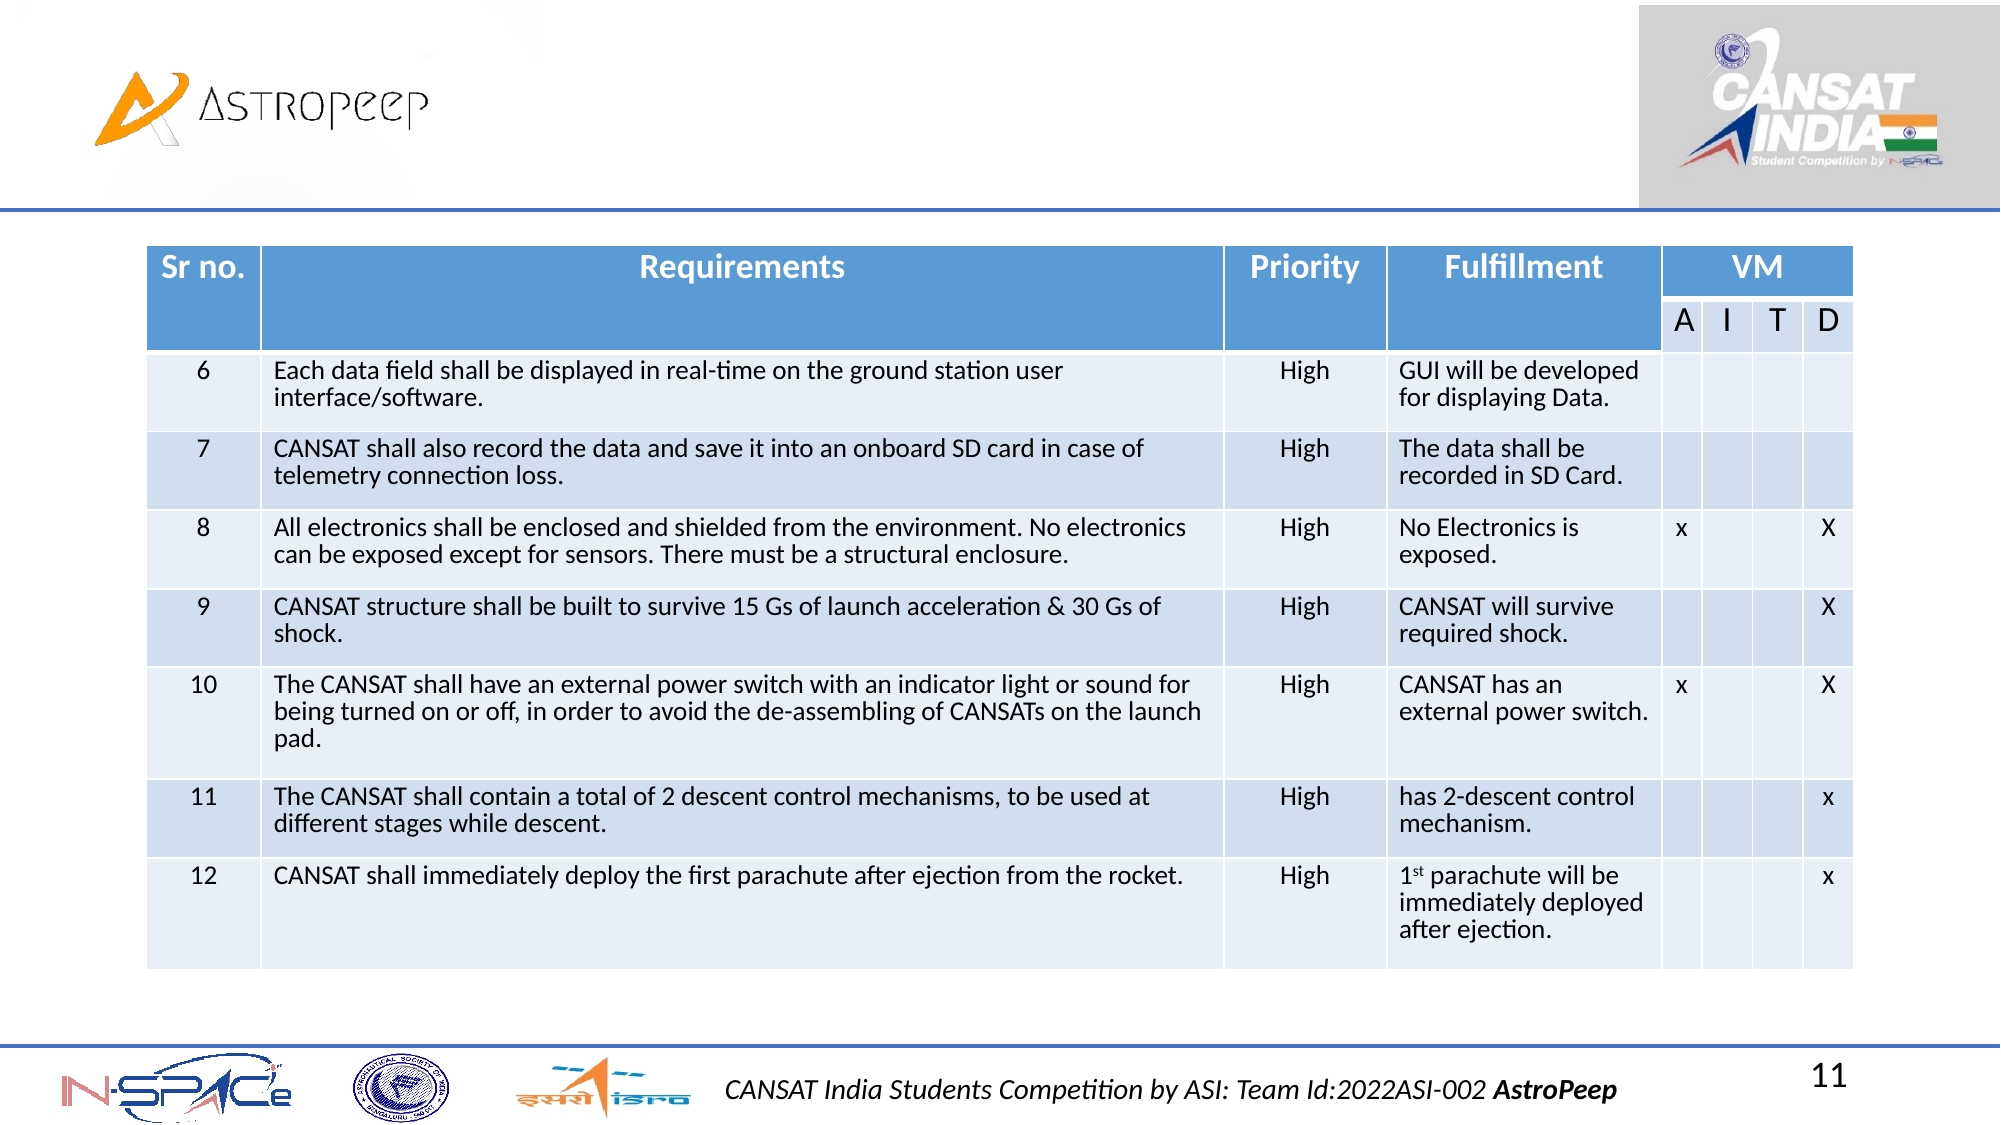

| Sr no. | Requirements | Priority | Fulfillment | VM |  |  |  |
| --- | --- | --- | --- | --- | --- | --- | --- |
|  |  |  |  | A | I | T | D |
| 6 | Each data field shall be displayed in real-time on the ground station user interface/software. | High | GUI will be developed for displaying Data. |  |  |  |  |
| 7 | CANSAT shall also record the data and save it into an onboard SD card in case of telemetry connection loss. | High | The data shall be recorded in SD Card. |  |  |  |  |
| 8 | All electronics shall be enclosed and shielded from the environment. No electronics can be exposed except for sensors. There must be a structural enclosure. | High | No Electronics is exposed. | x |  |  | X |
| 9 | CANSAT structure shall be built to survive 15 Gs of launch acceleration & 30 Gs of shock. | High | CANSAT will survive required shock. |  |  |  | X |
| 10 | The CANSAT shall have an external power switch with an indicator light or sound for being turned on or off, in order to avoid the de-assembling of CANSATs on the launch pad. | High | CANSAT has an external power switch. | x |  |  | X |
| 11 | The CANSAT shall contain a total of 2 descent control mechanisms, to be used at different stages while descent. | High | has 2-descent control mechanism. |  |  |  | x |
| 12 | CANSAT shall immediately deploy the first parachute after ejection from the rocket. | High | 1st parachute will be immediately deployed after ejection. |  |  |  | x |
11